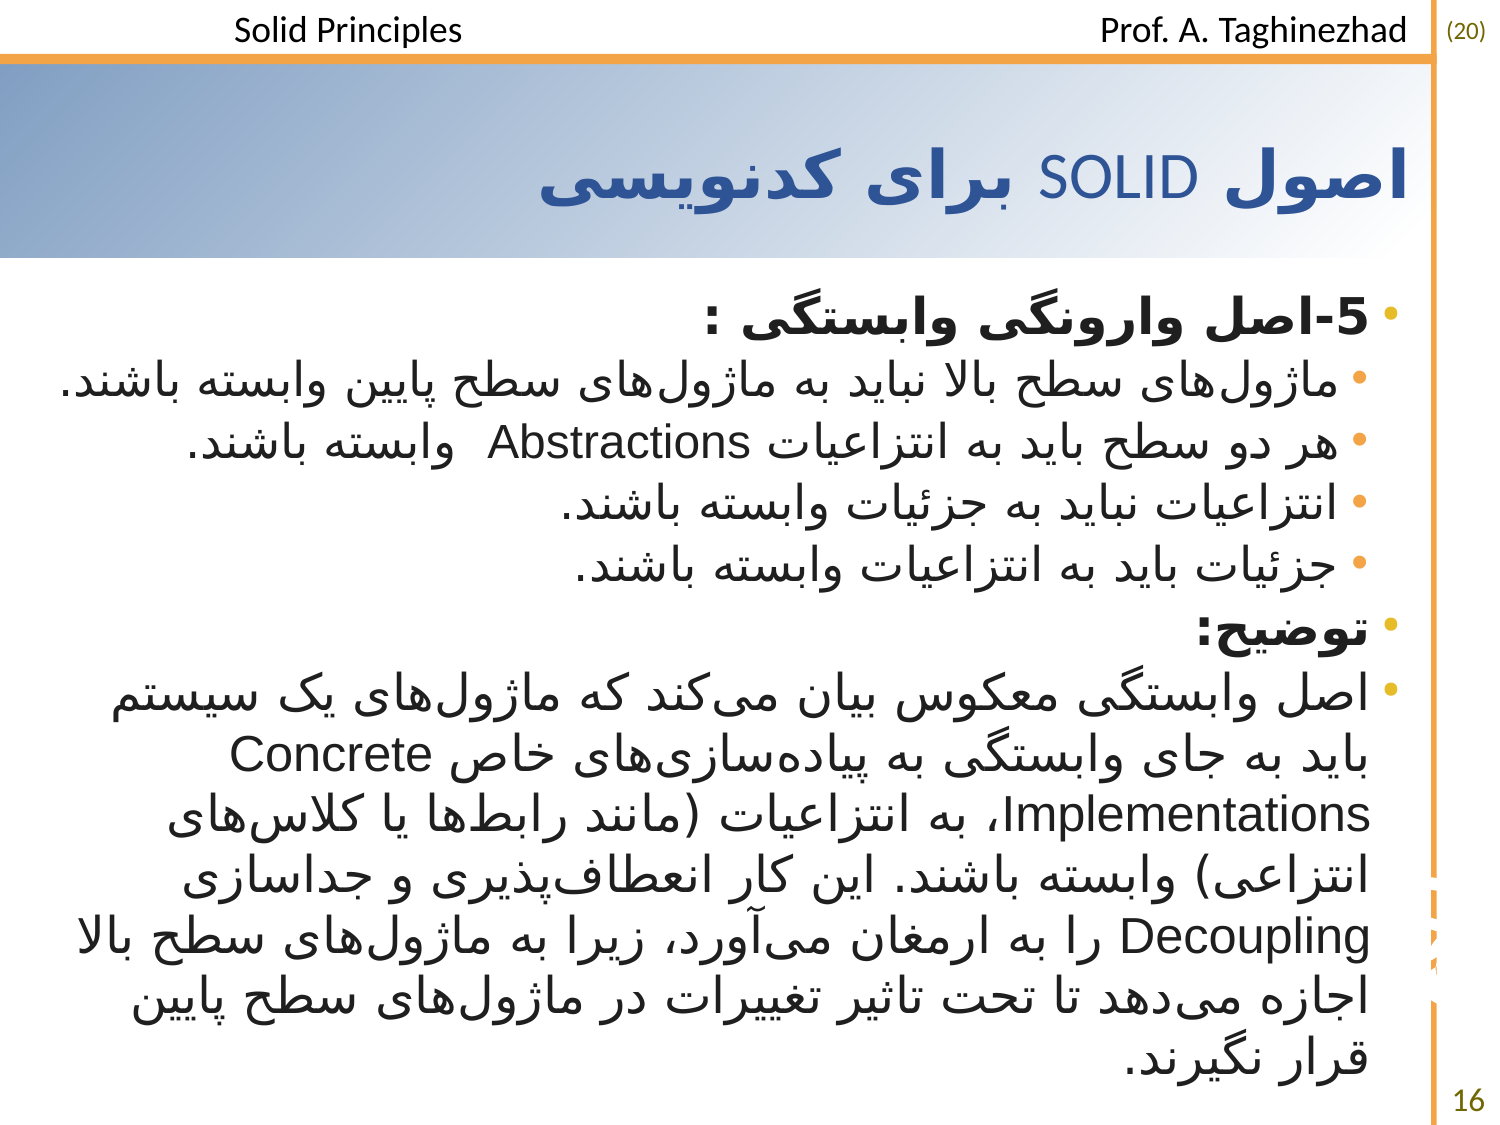

# اصول SOLID برای کد‌نویسی
5-اصل وارونگی وابستگی :
ماژول‌های سطح بالا نباید به ماژول‌های سطح پایین وابسته باشند.
هر دو سطح باید به انتزاعیات Abstractions  وابسته باشند.
انتزاعیات نباید به جزئیات وابسته باشند.
جزئیات باید به انتزاعیات وابسته باشند.
توضیح:
اصل وابستگی معکوس بیان می‌کند که ماژول‌های یک سیستم باید به جای وابستگی به پیاده‌سازی‌های خاص Concrete Implementations، به انتزاعیات (مانند رابط‌ها یا کلاس‌های انتزاعی) وابسته باشند. این کار انعطاف‌پذیری و جداسازی Decoupling را به ارمغان می‌آورد، زیرا به ماژول‌های سطح بالا اجازه می‌دهد تا تحت تاثیر تغییرات در ماژول‌های سطح پایین قرار نگیرند.
16